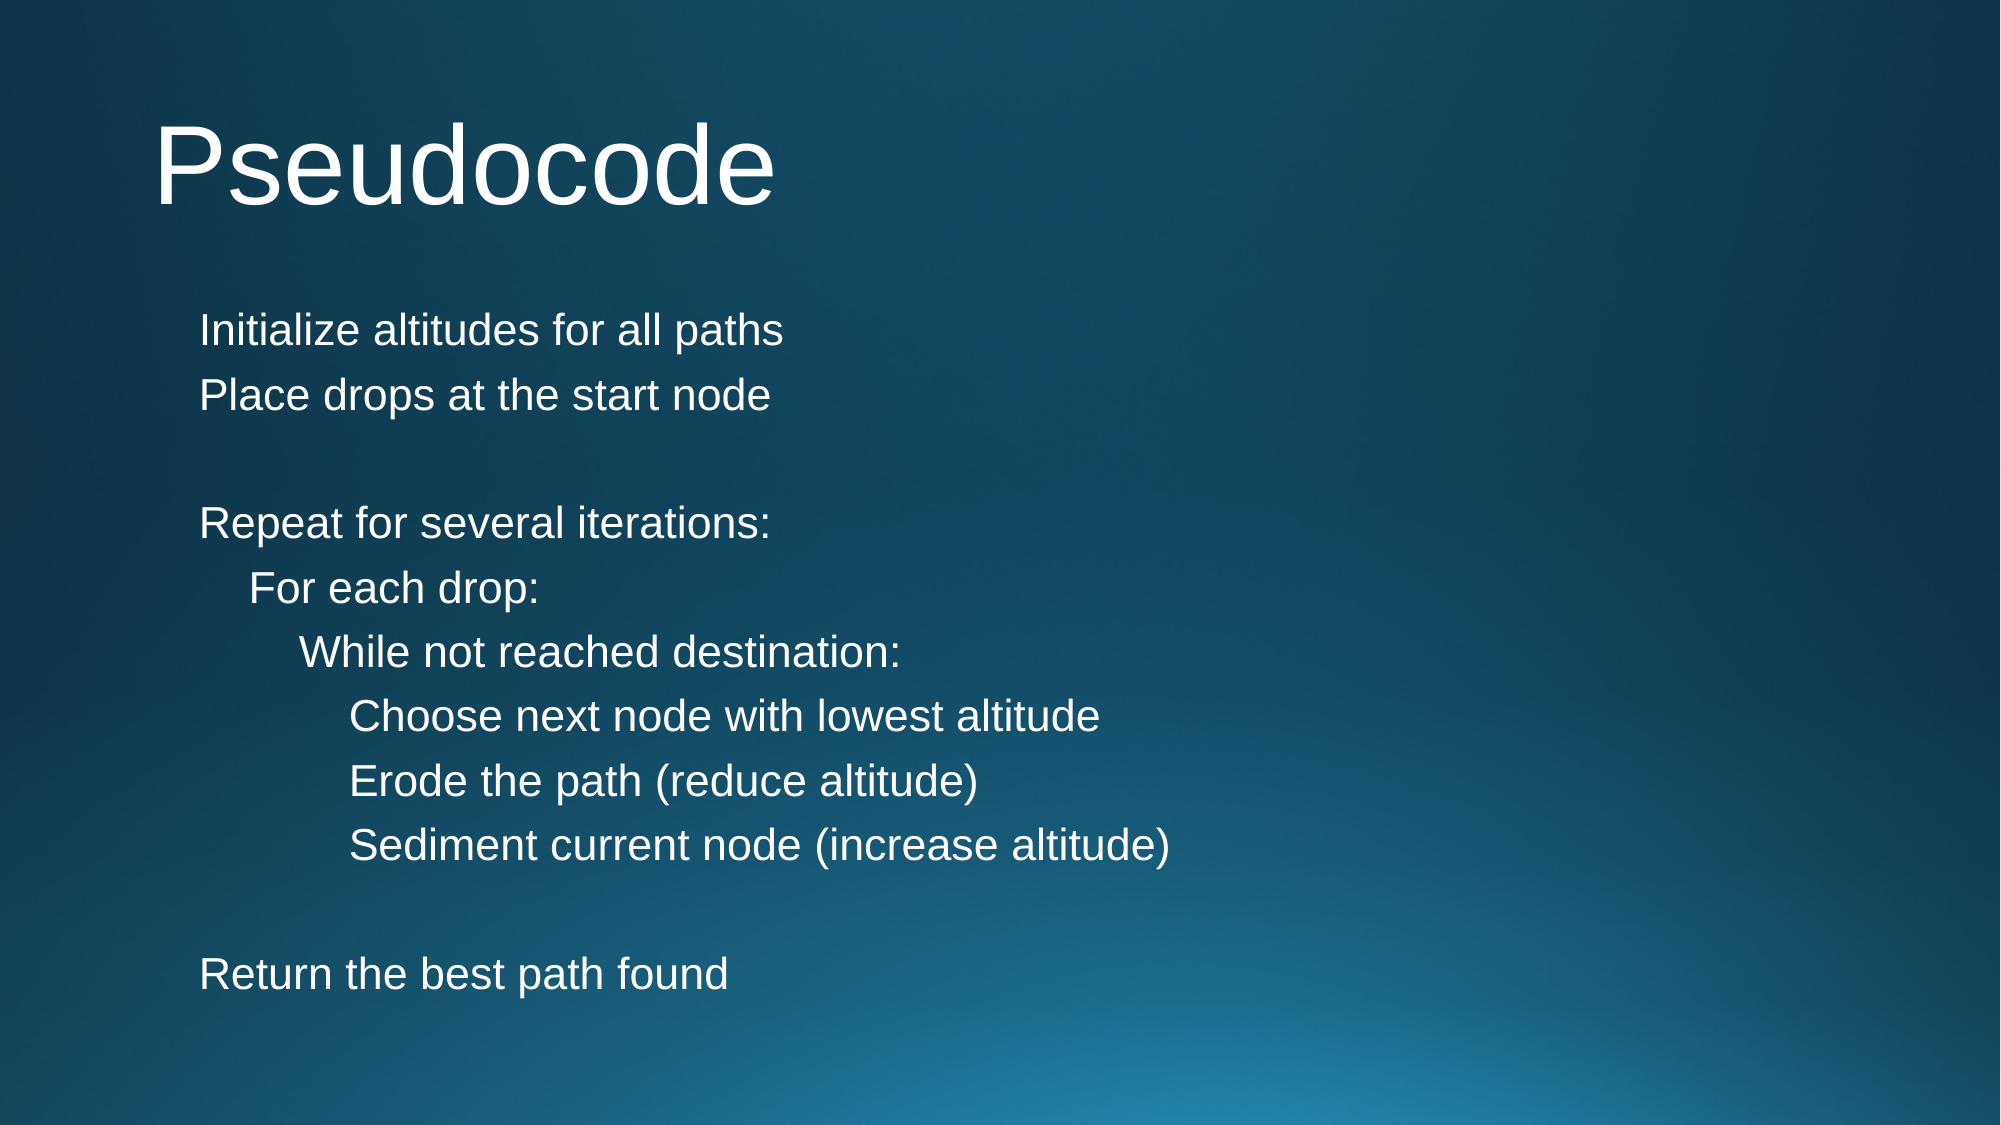

# Pseudocode
Initialize altitudes for all paths
Place drops at the start node

Repeat for several iterations:
    For each drop:
        While not reached destination:
            Choose next node with lowest altitude
            Erode the path (reduce altitude)
            Sediment current node (increase altitude)

Return the best path found